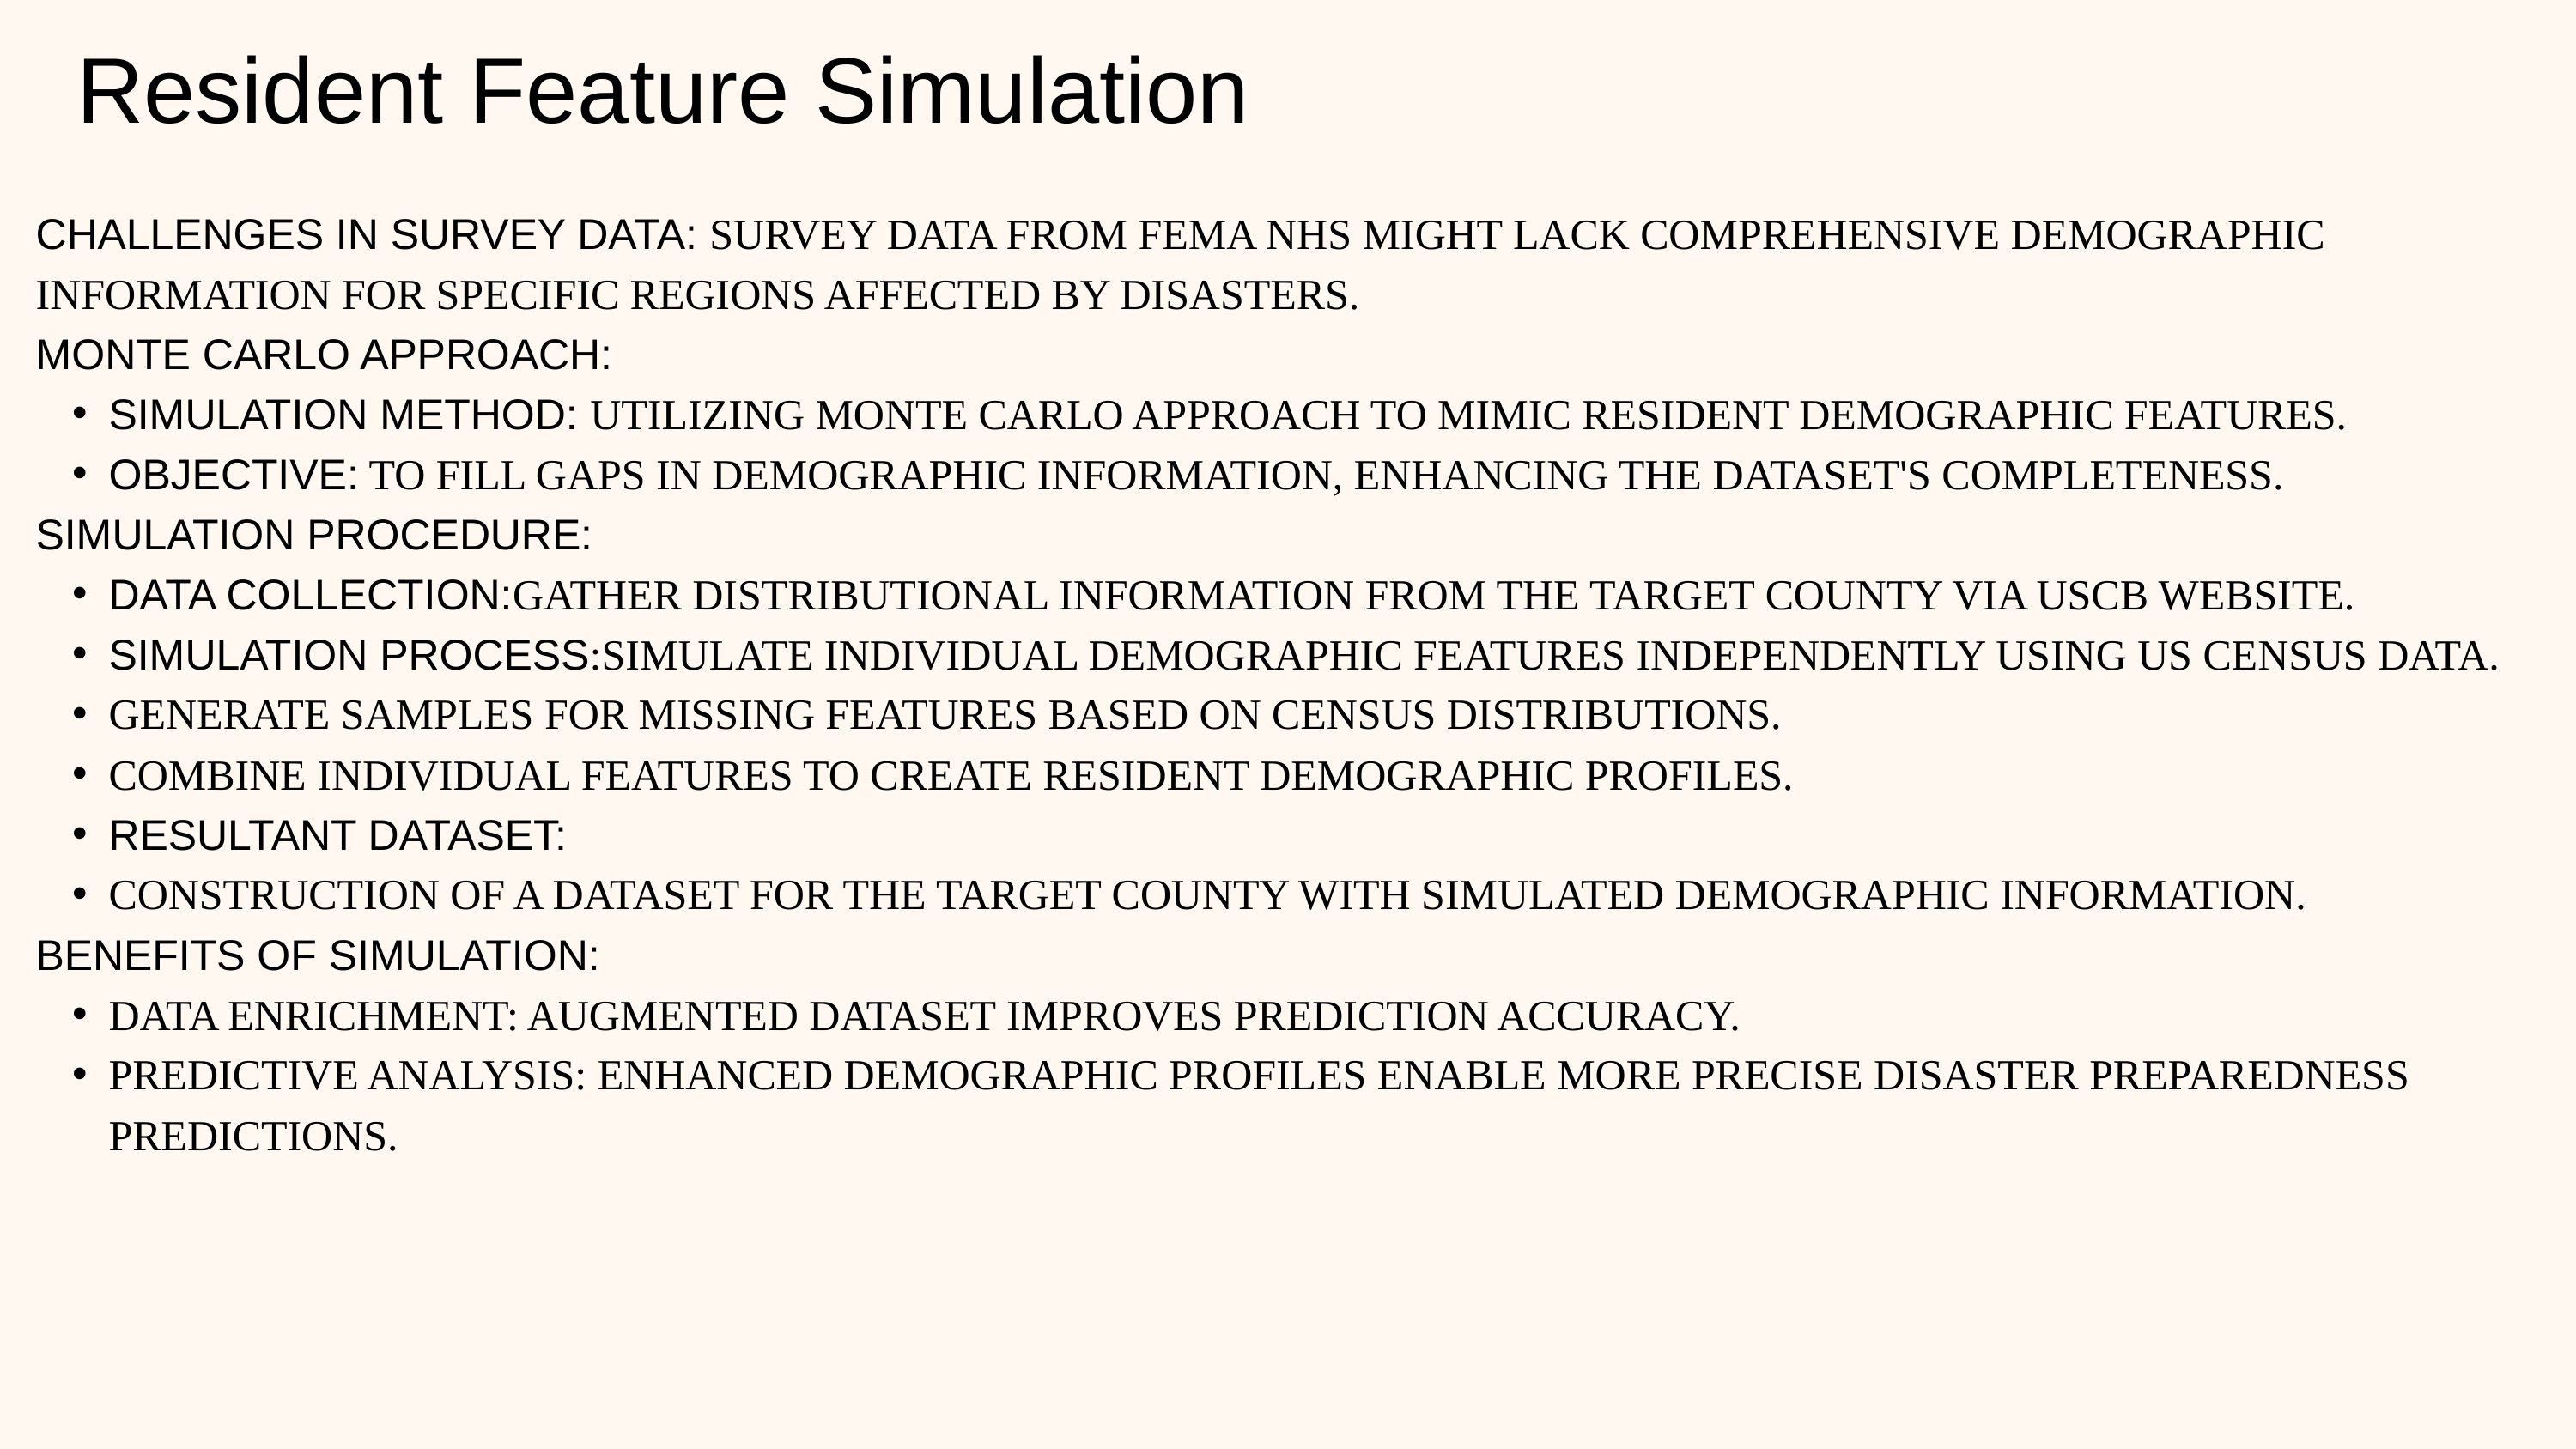

Resident Feature Simulation

CHALLENGES IN SURVEY DATA: SURVEY DATA FROM FEMA NHS MIGHT LACK COMPREHENSIVE DEMOGRAPHIC INFORMATION FOR SPECIFIC REGIONS AFFECTED BY DISASTERS.
MONTE CARLO APPROACH:
SIMULATION METHOD: UTILIZING MONTE CARLO APPROACH TO MIMIC RESIDENT DEMOGRAPHIC FEATURES.
OBJECTIVE: TO FILL GAPS IN DEMOGRAPHIC INFORMATION, ENHANCING THE DATASET'S COMPLETENESS.
SIMULATION PROCEDURE:
DATA COLLECTION:GATHER DISTRIBUTIONAL INFORMATION FROM THE TARGET COUNTY VIA USCB WEBSITE.
SIMULATION PROCESS:SIMULATE INDIVIDUAL DEMOGRAPHIC FEATURES INDEPENDENTLY USING US CENSUS DATA.
GENERATE SAMPLES FOR MISSING FEATURES BASED ON CENSUS DISTRIBUTIONS.
COMBINE INDIVIDUAL FEATURES TO CREATE RESIDENT DEMOGRAPHIC PROFILES.
RESULTANT DATASET:
CONSTRUCTION OF A DATASET FOR THE TARGET COUNTY WITH SIMULATED DEMOGRAPHIC INFORMATION.
BENEFITS OF SIMULATION:
DATA ENRICHMENT: AUGMENTED DATASET IMPROVES PREDICTION ACCURACY.
PREDICTIVE ANALYSIS: ENHANCED DEMOGRAPHIC PROFILES ENABLE MORE PRECISE DISASTER PREPAREDNESS PREDICTIONS.